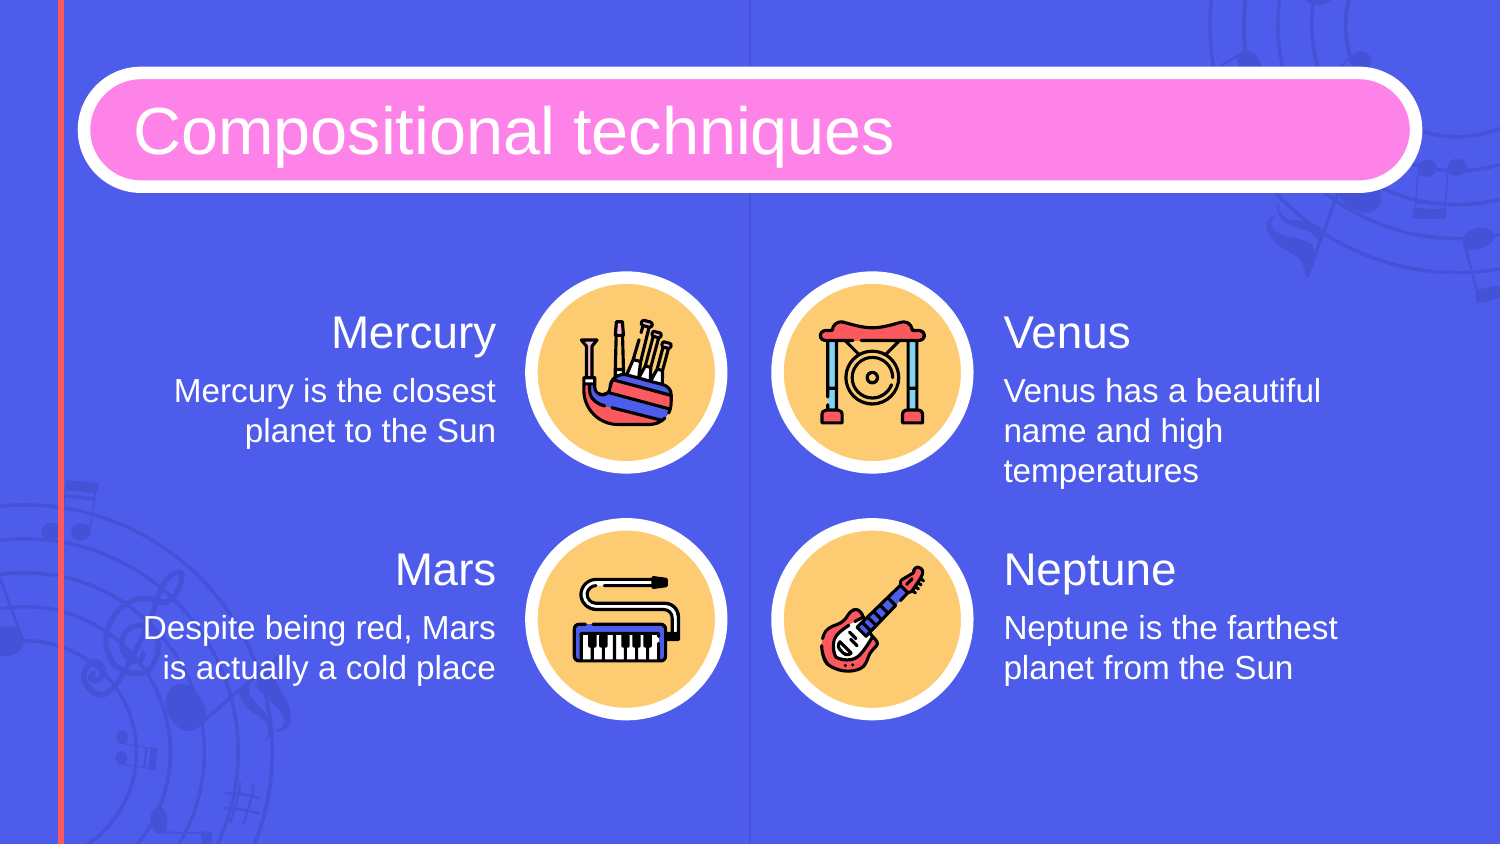

# Compositional techniques

Mercury
Venus

Mercury is the closest planet to the Sun
Venus has a beautiful name and high temperatures
Mars

Neptune

Despite being red, Mars is actually a cold place
Neptune is the farthest planet from the Sun